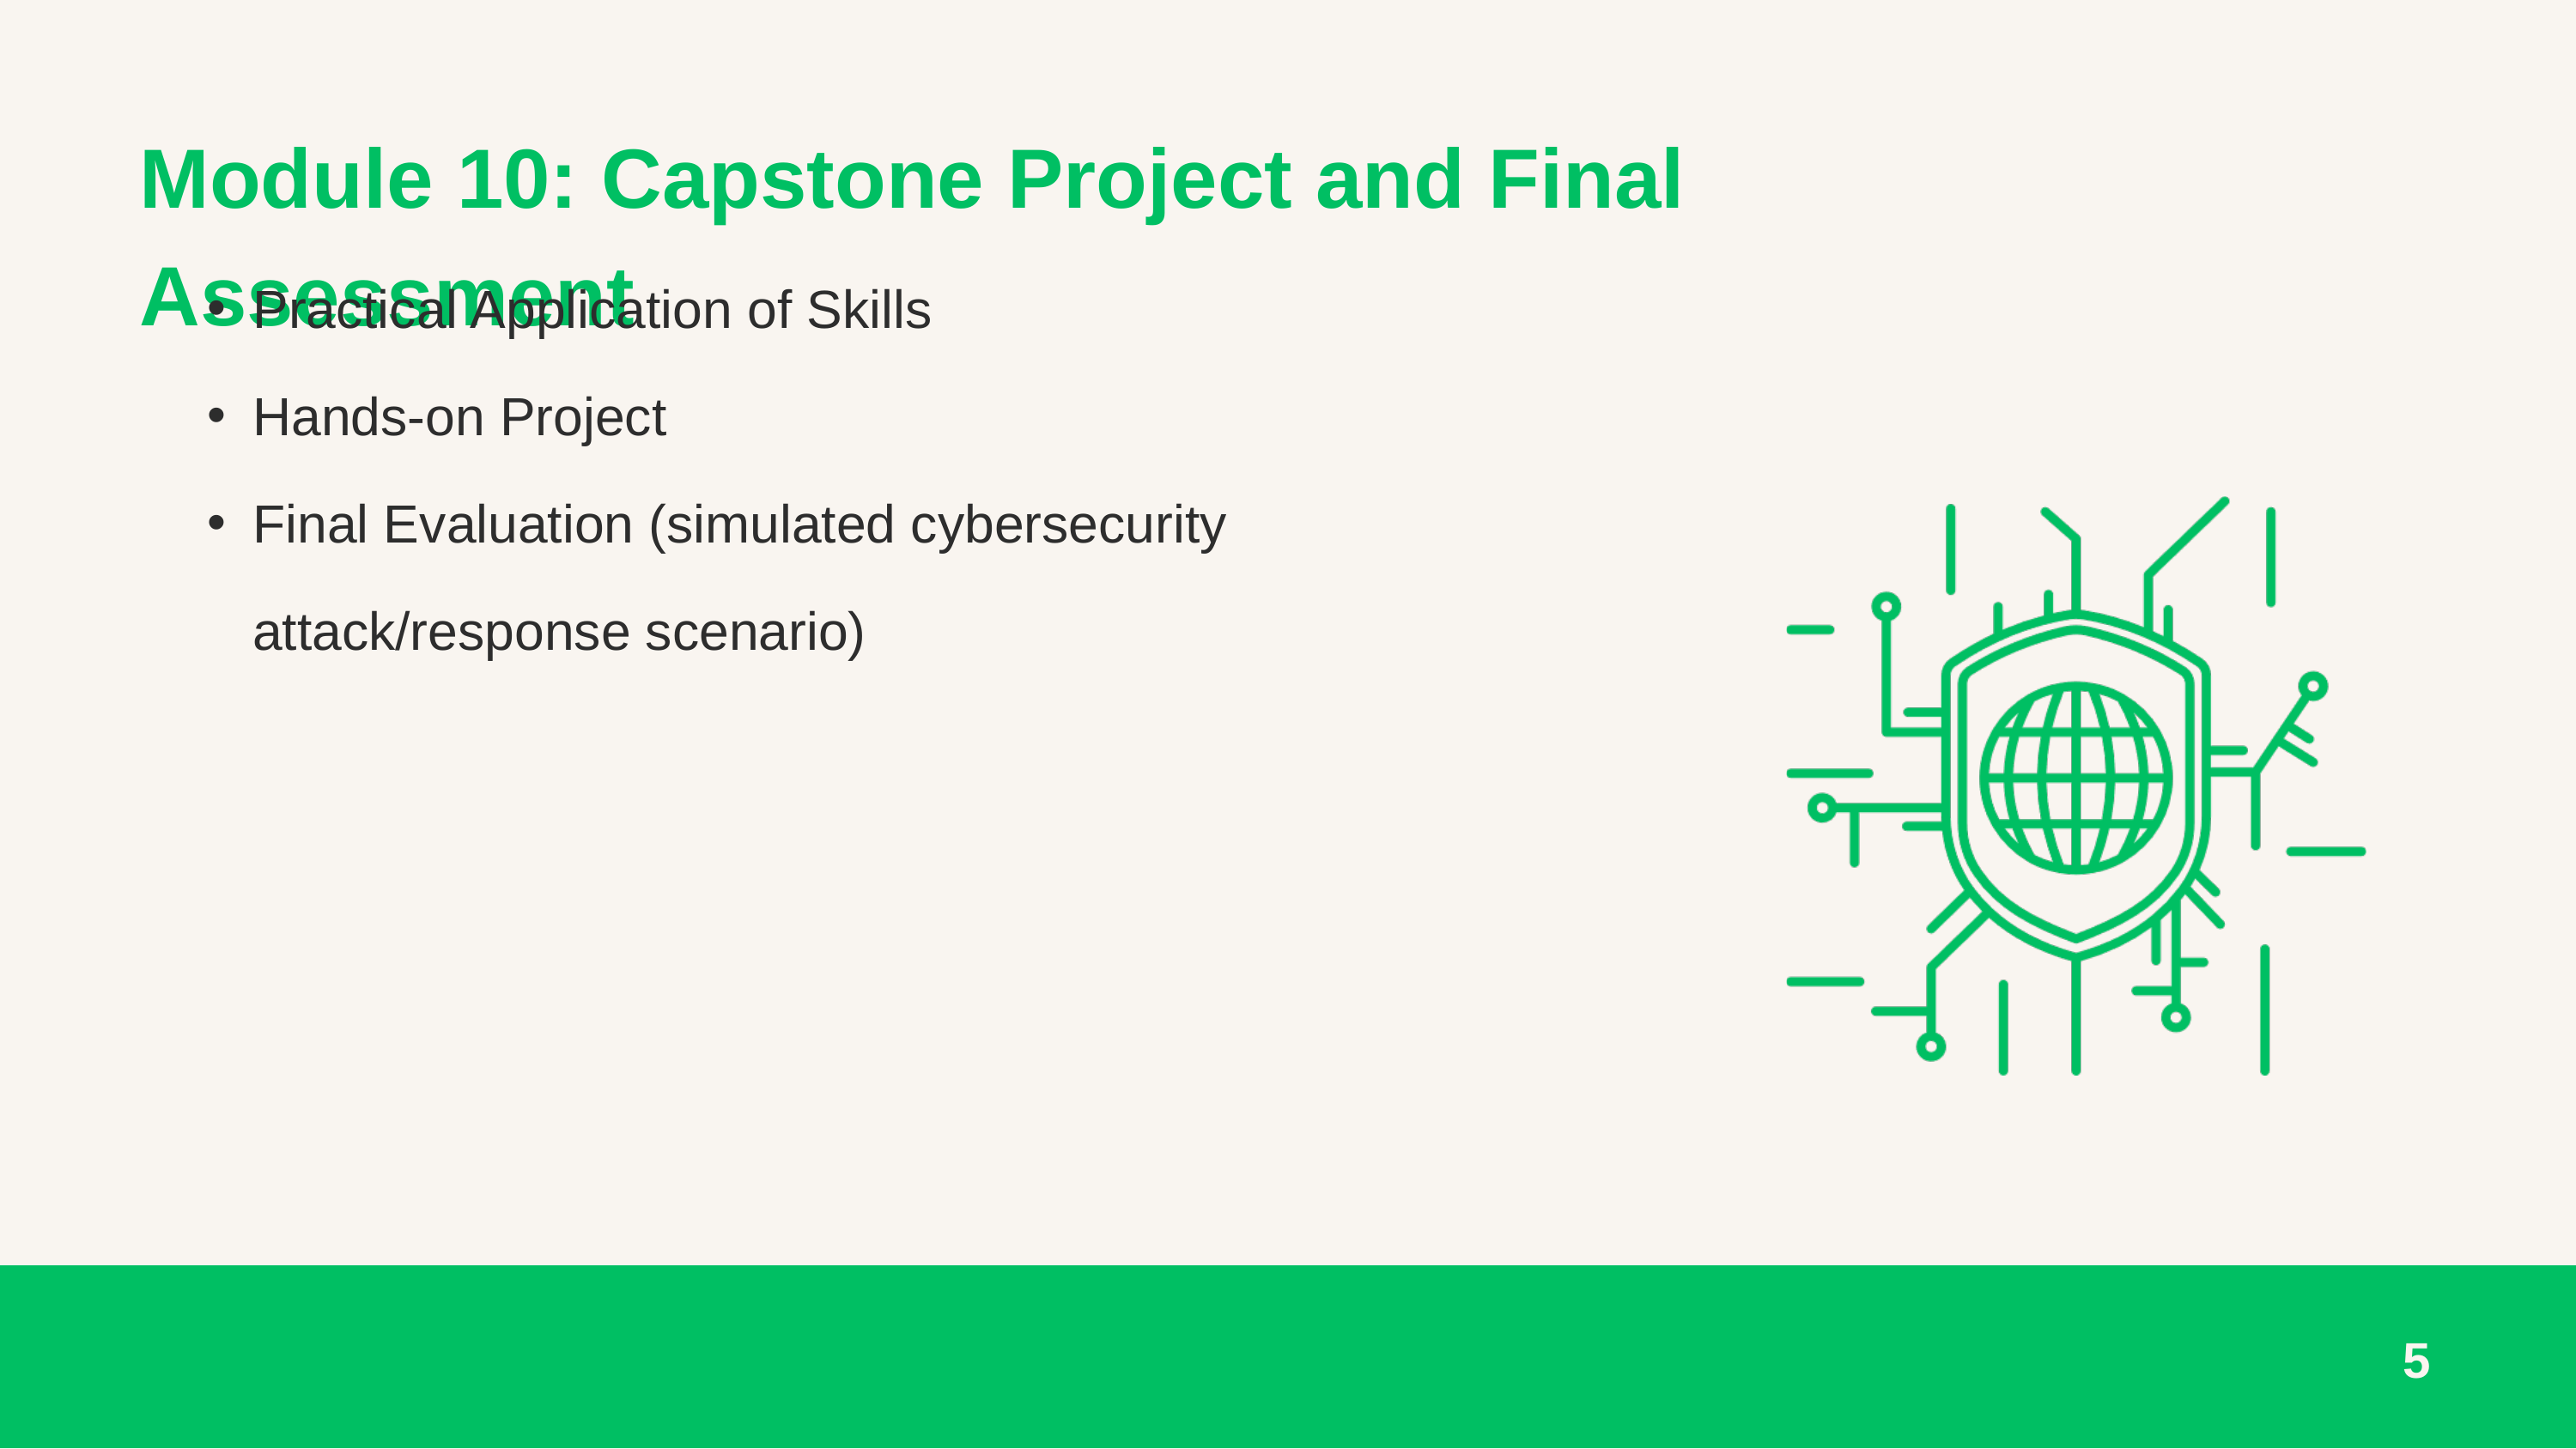

Module 10: Capstone Project and Final Assessment
Practical Application of Skills
Hands-on Project
Final Evaluation (simulated cybersecurity attack/response scenario)

5